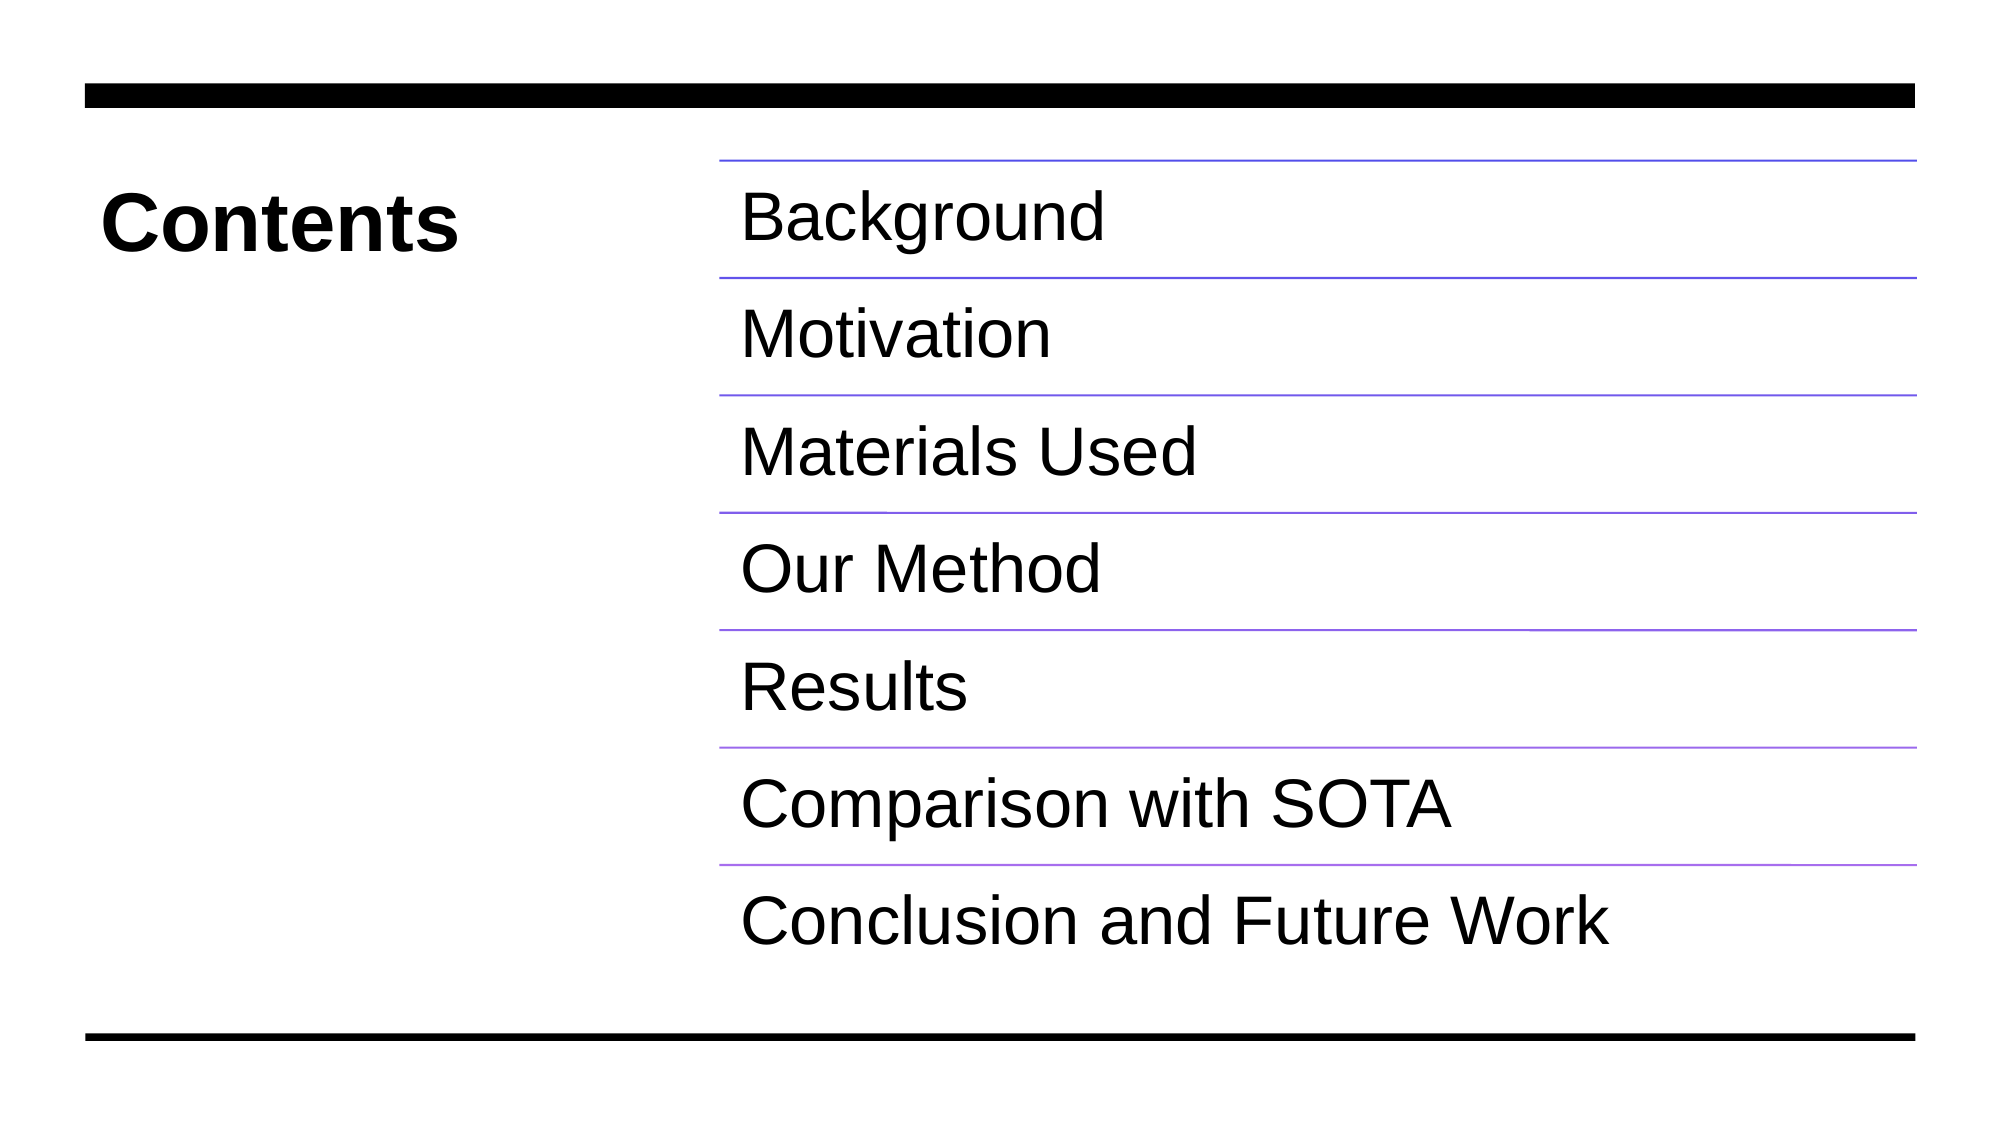

Background
Motivation
Materials Used
Our Method
Results
Comparison with SOTA
Conclusion and Future Work
# Contents